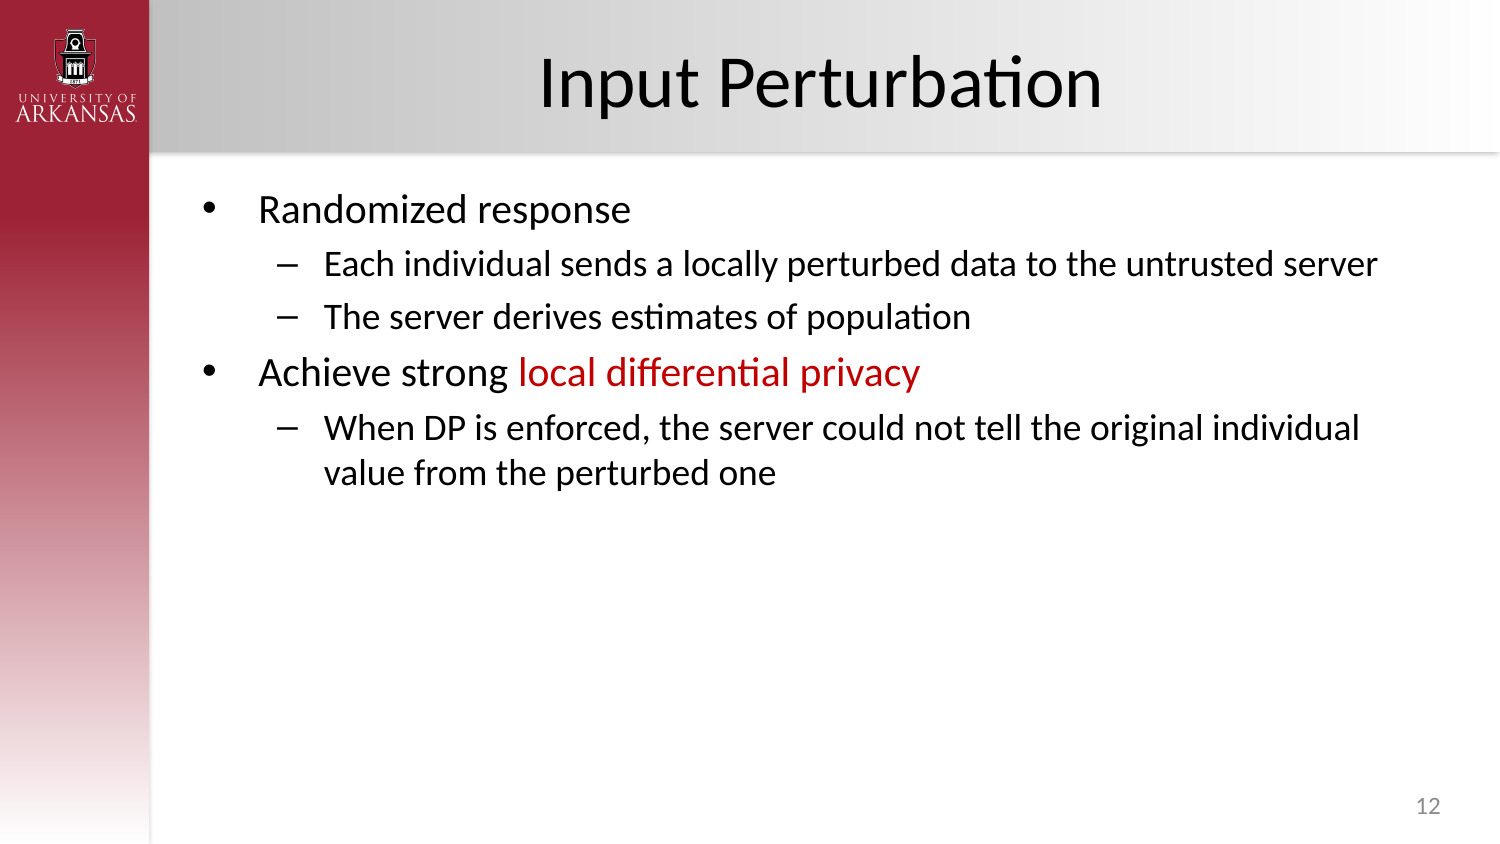

# Input Perturbation
Randomized response
Each individual sends a locally perturbed data to the untrusted server
The server derives estimates of population
Achieve strong local differential privacy
When DP is enforced, the server could not tell the original individual value from the perturbed one

12